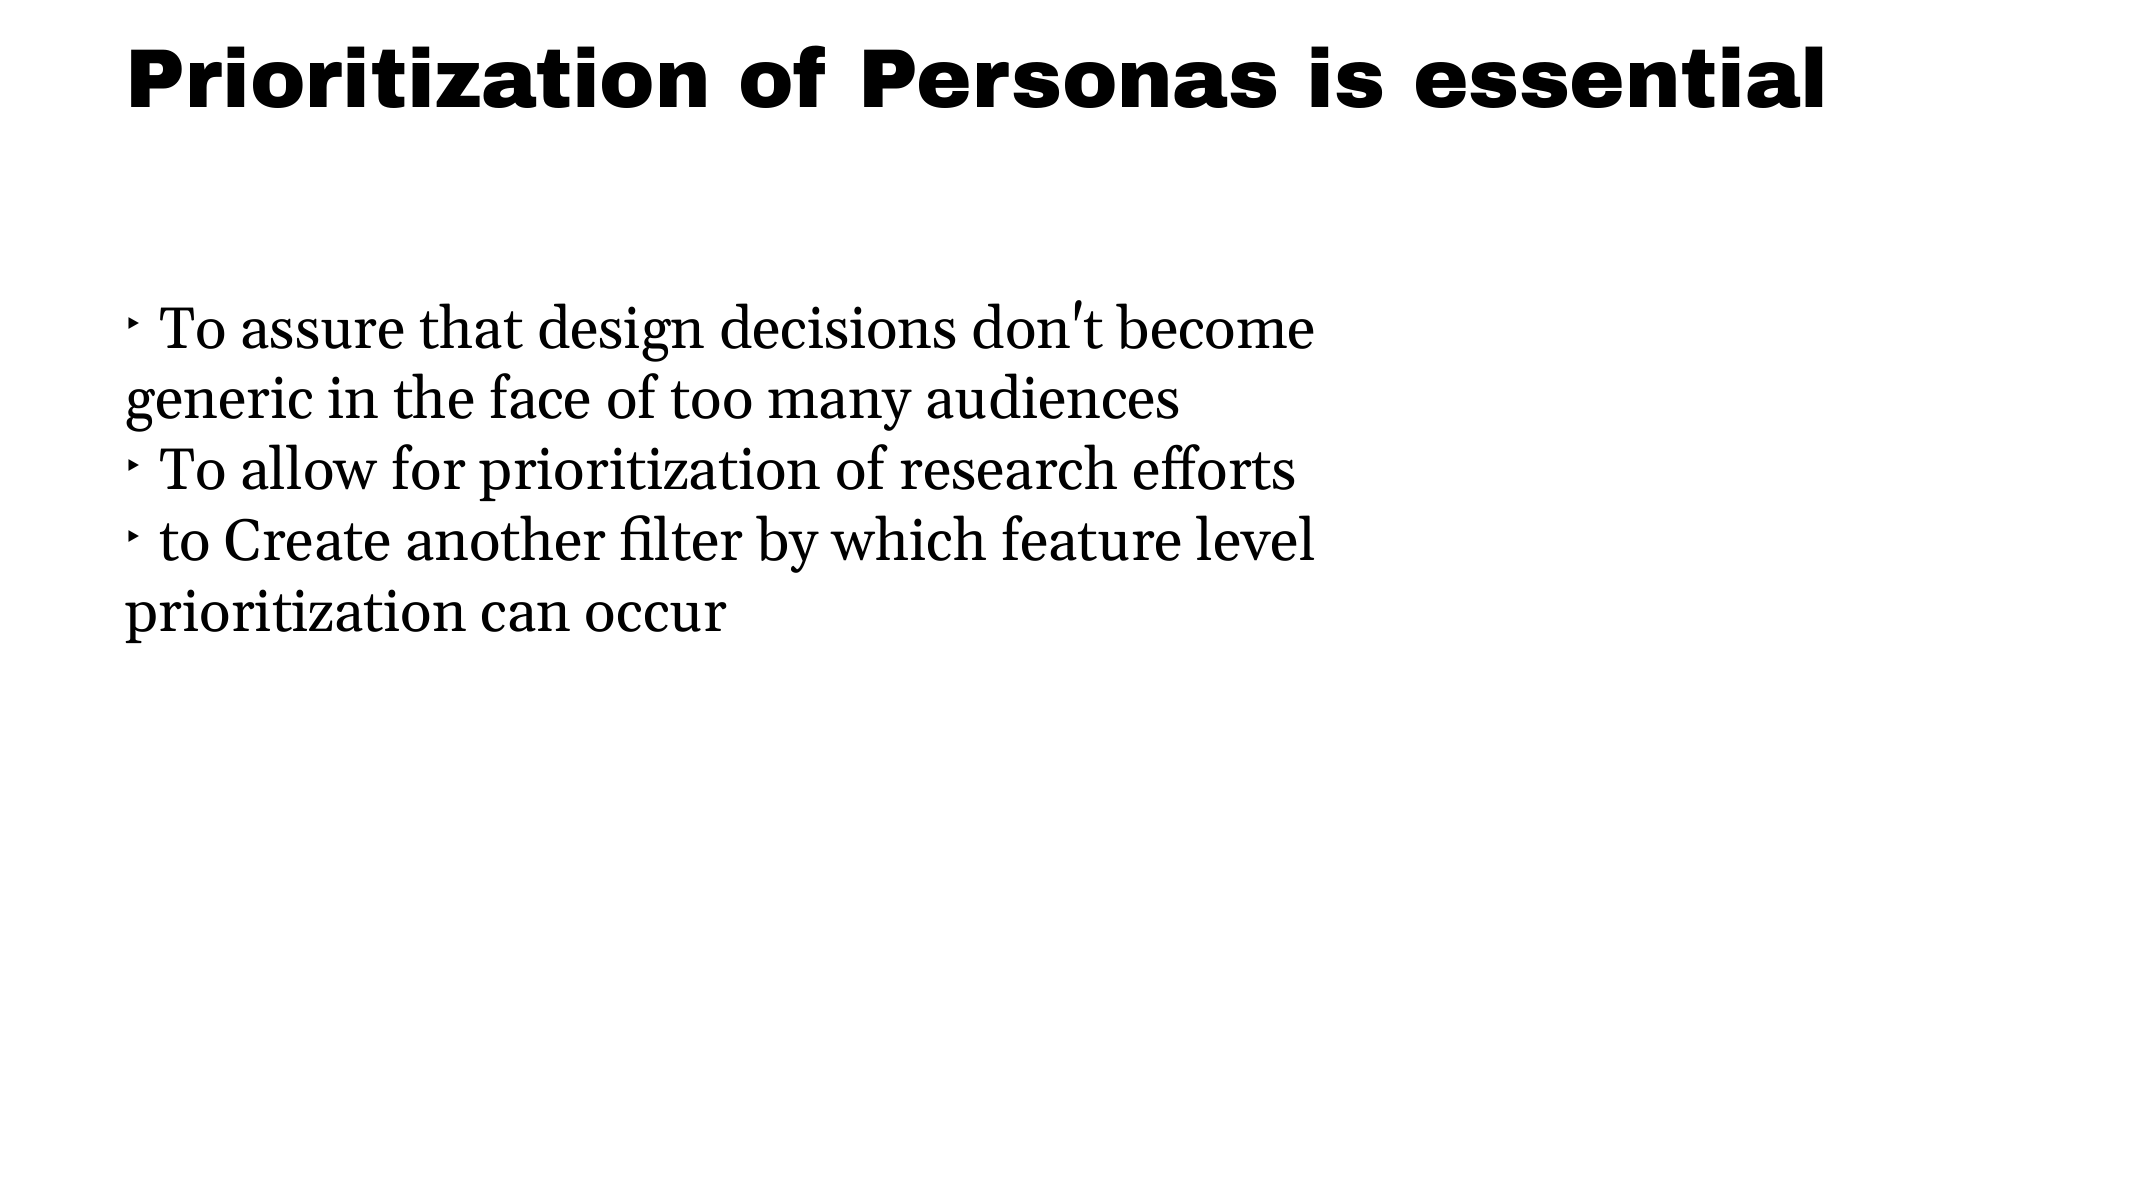

# Prioritization of Personas is essential
To assure that design decisions don't become
generic in the face of too many audiences
To allow for prioritization of research efforts
to Create another filter by which feature level
prioritization can occur